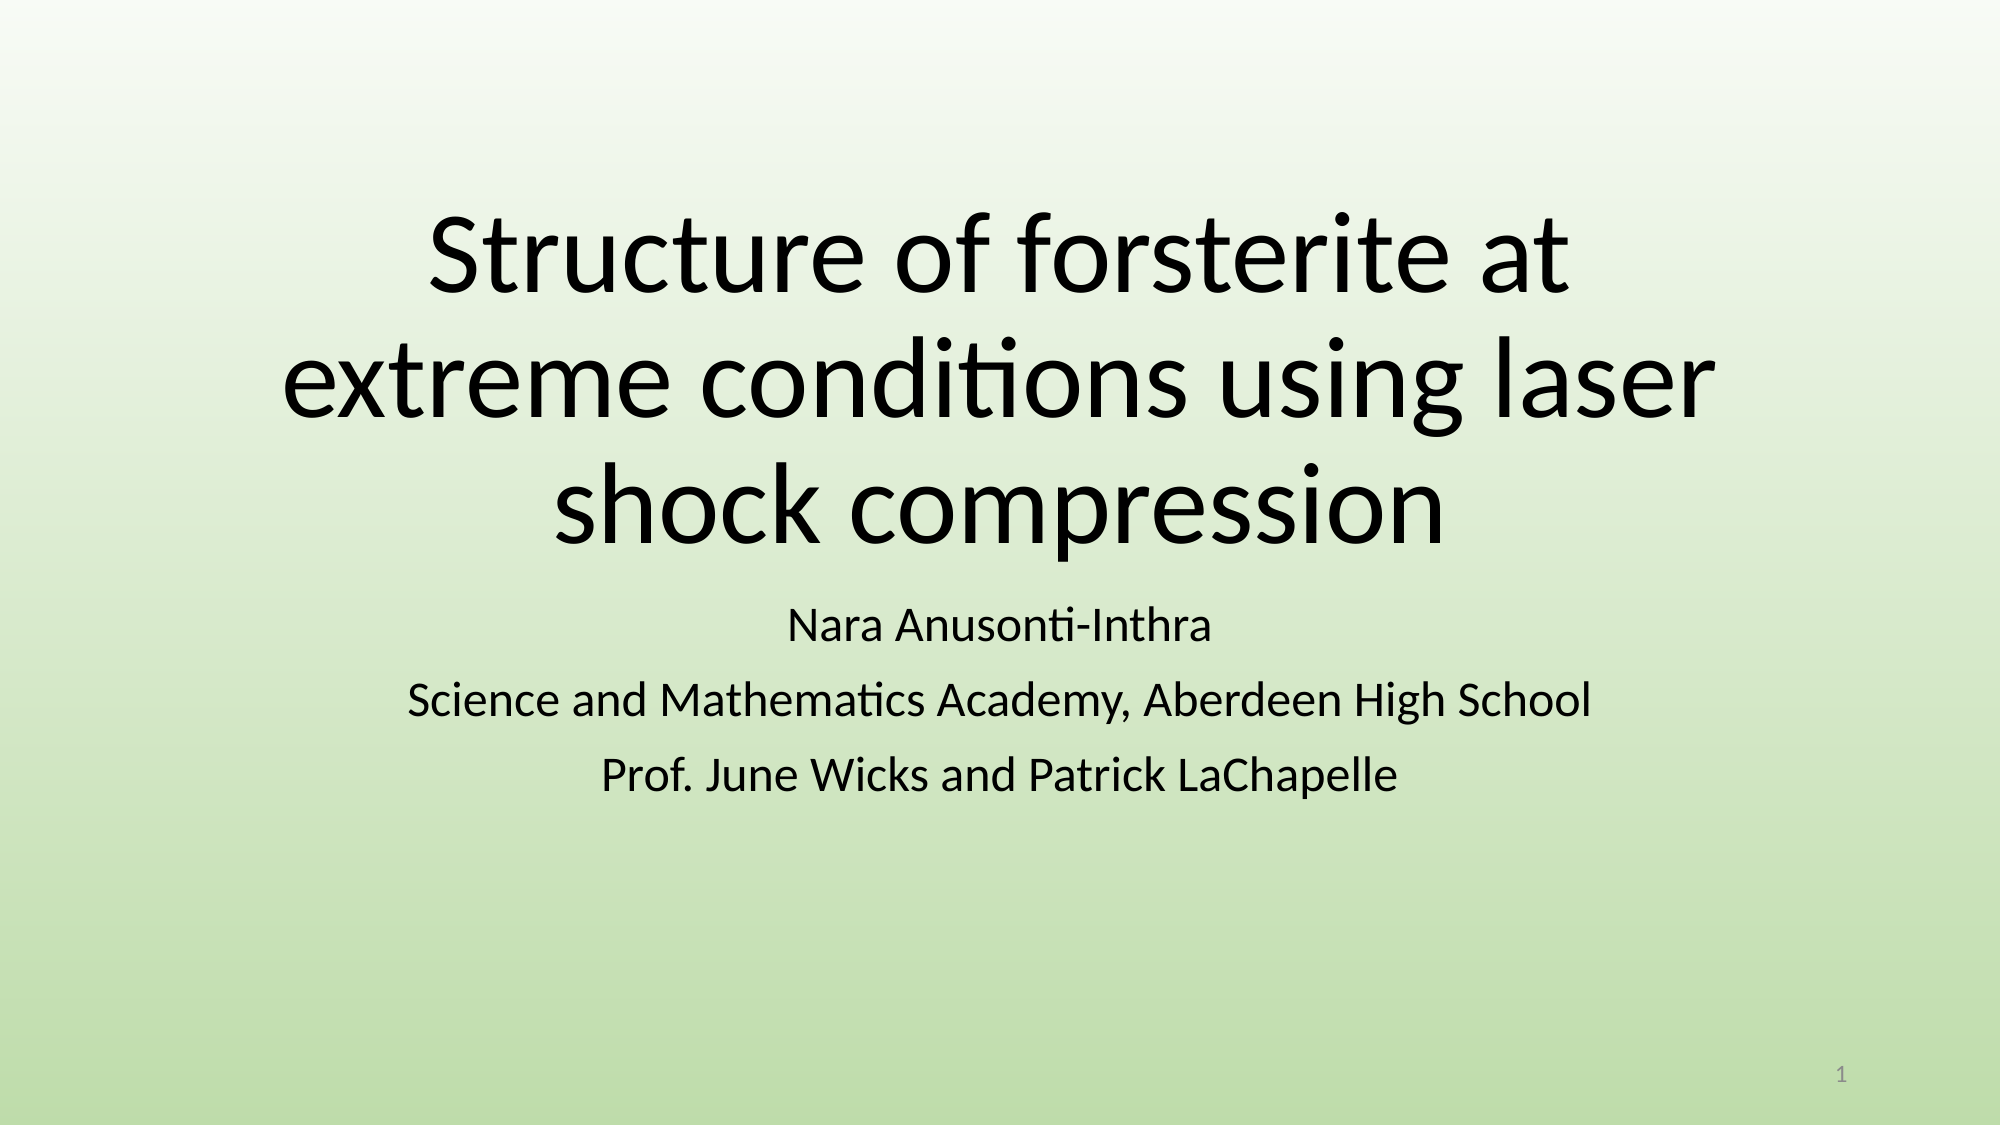

# Structure of forsterite at extreme conditions using laser shock compression
Nara Anusonti-Inthra
Science and Mathematics Academy, Aberdeen High School
Prof. June Wicks and Patrick LaChapelle

1